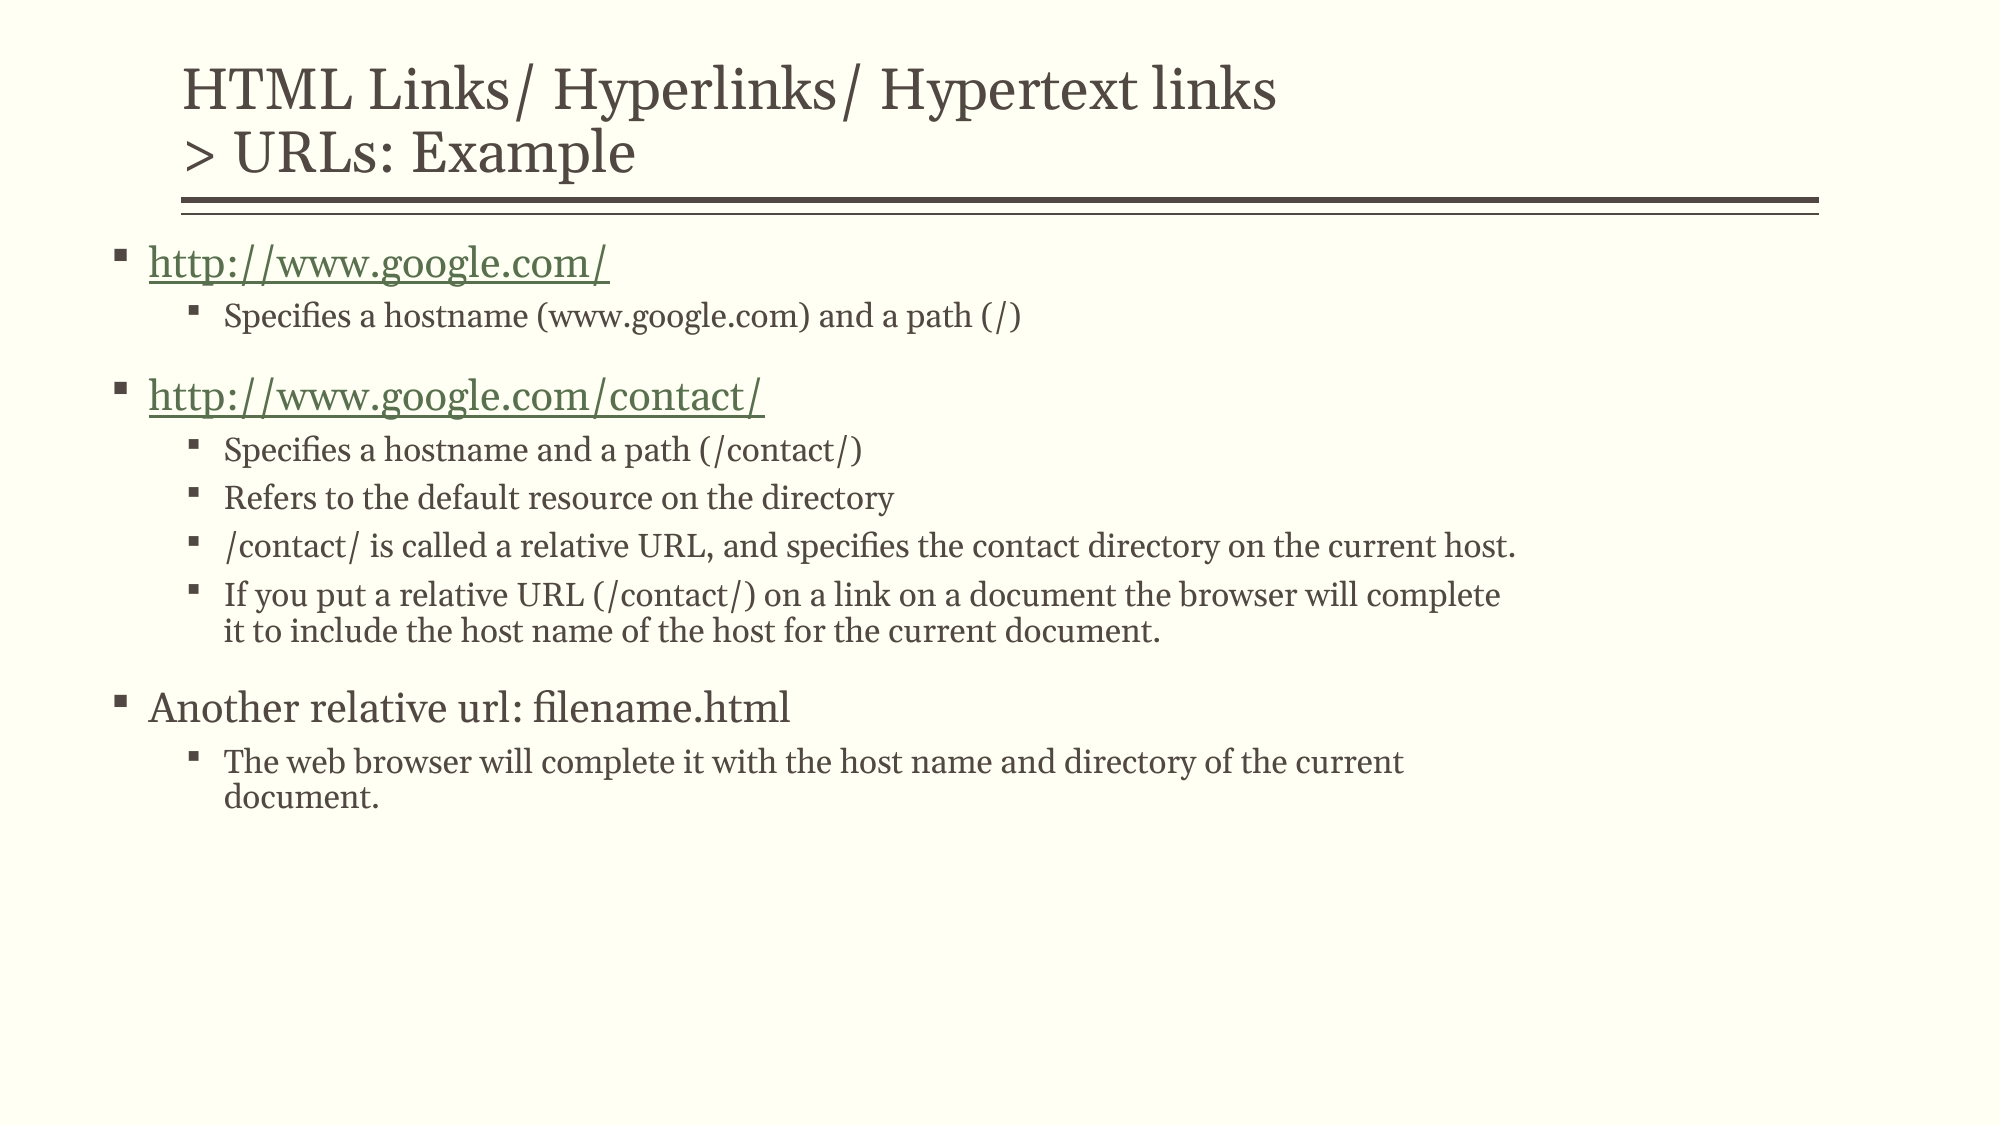

# HTML Links/ Hyperlinks/ Hypertext links > URLs: Example
http://www.google.com/
Specifies a hostname (www.google.com) and a path (/)
http://www.google.com/contact/
Specifies a hostname and a path (/contact/)
Refers to the default resource on the directory
/contact/ is called a relative URL, and specifies the contact directory on the current host.
If you put a relative URL (/contact/) on a link on a document the browser will complete it to include the host name of the host for the current document.
Another relative url: filename.html
The web browser will complete it with the host name and directory of the current document.